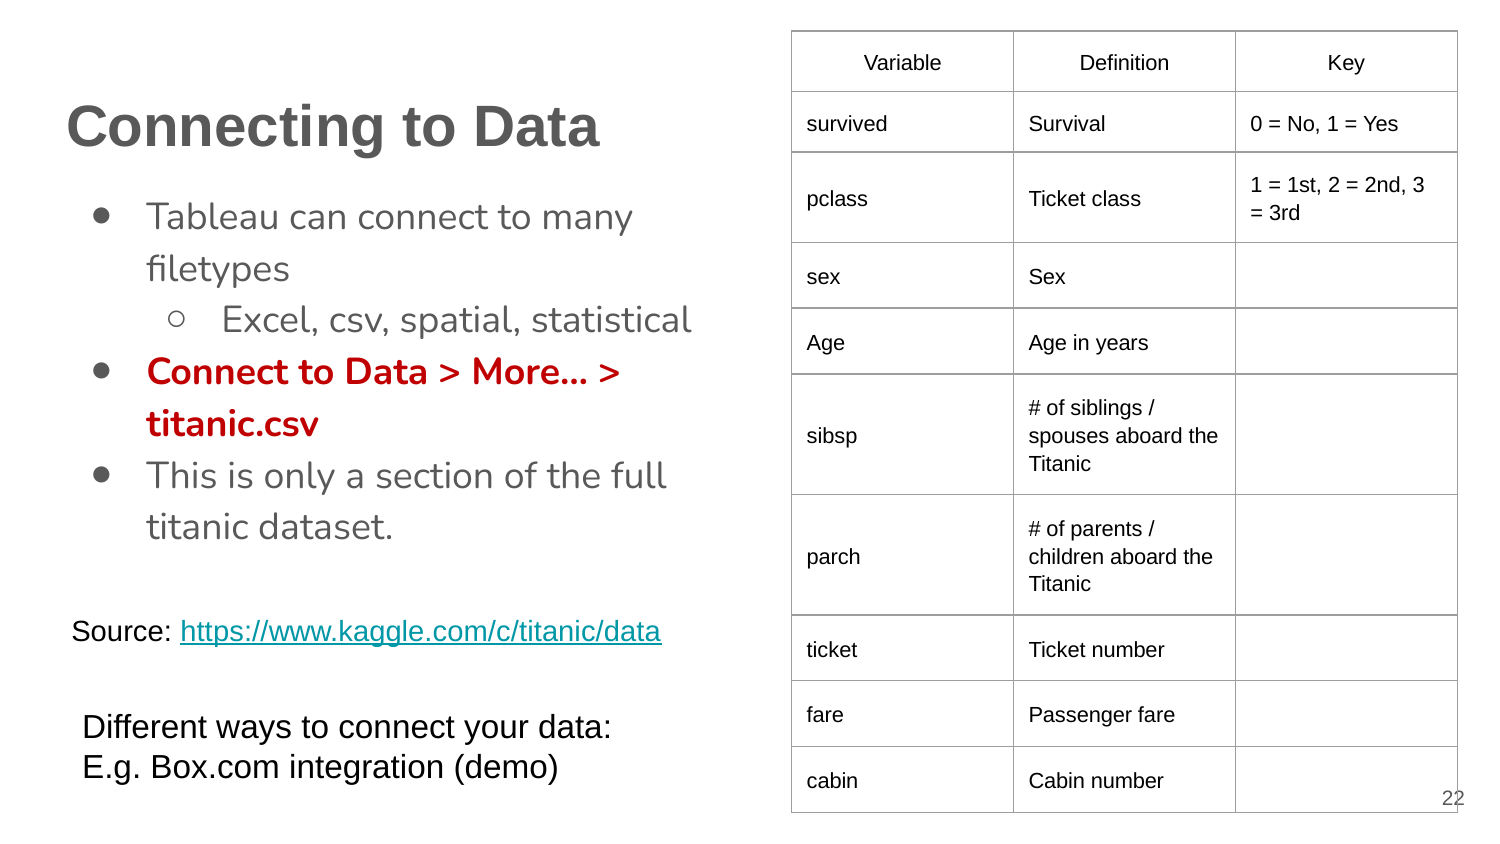

| Variable | Definition | Key |
| --- | --- | --- |
| survived | Survival | 0 = No, 1 = Yes |
| pclass | Ticket class | 1 = 1st, 2 = 2nd, 3 = 3rd |
| sex | Sex |  |
| Age | Age in years |  |
| sibsp | # of siblings / spouses aboard the Titanic |  |
| parch | # of parents / children aboard the Titanic |  |
| ticket | Ticket number |  |
| fare | Passenger fare |  |
| cabin | Cabin number |  |
# Connecting to Data
Tableau can connect to many filetypes
Excel, csv, spatial, statistical
Connect to Data > More… > titanic.csv
This is only a section of the full titanic dataset.

Source: https://www.kaggle.com/c/titanic/data
Different ways to connect your data:
E.g. Box.com integration (demo)
22